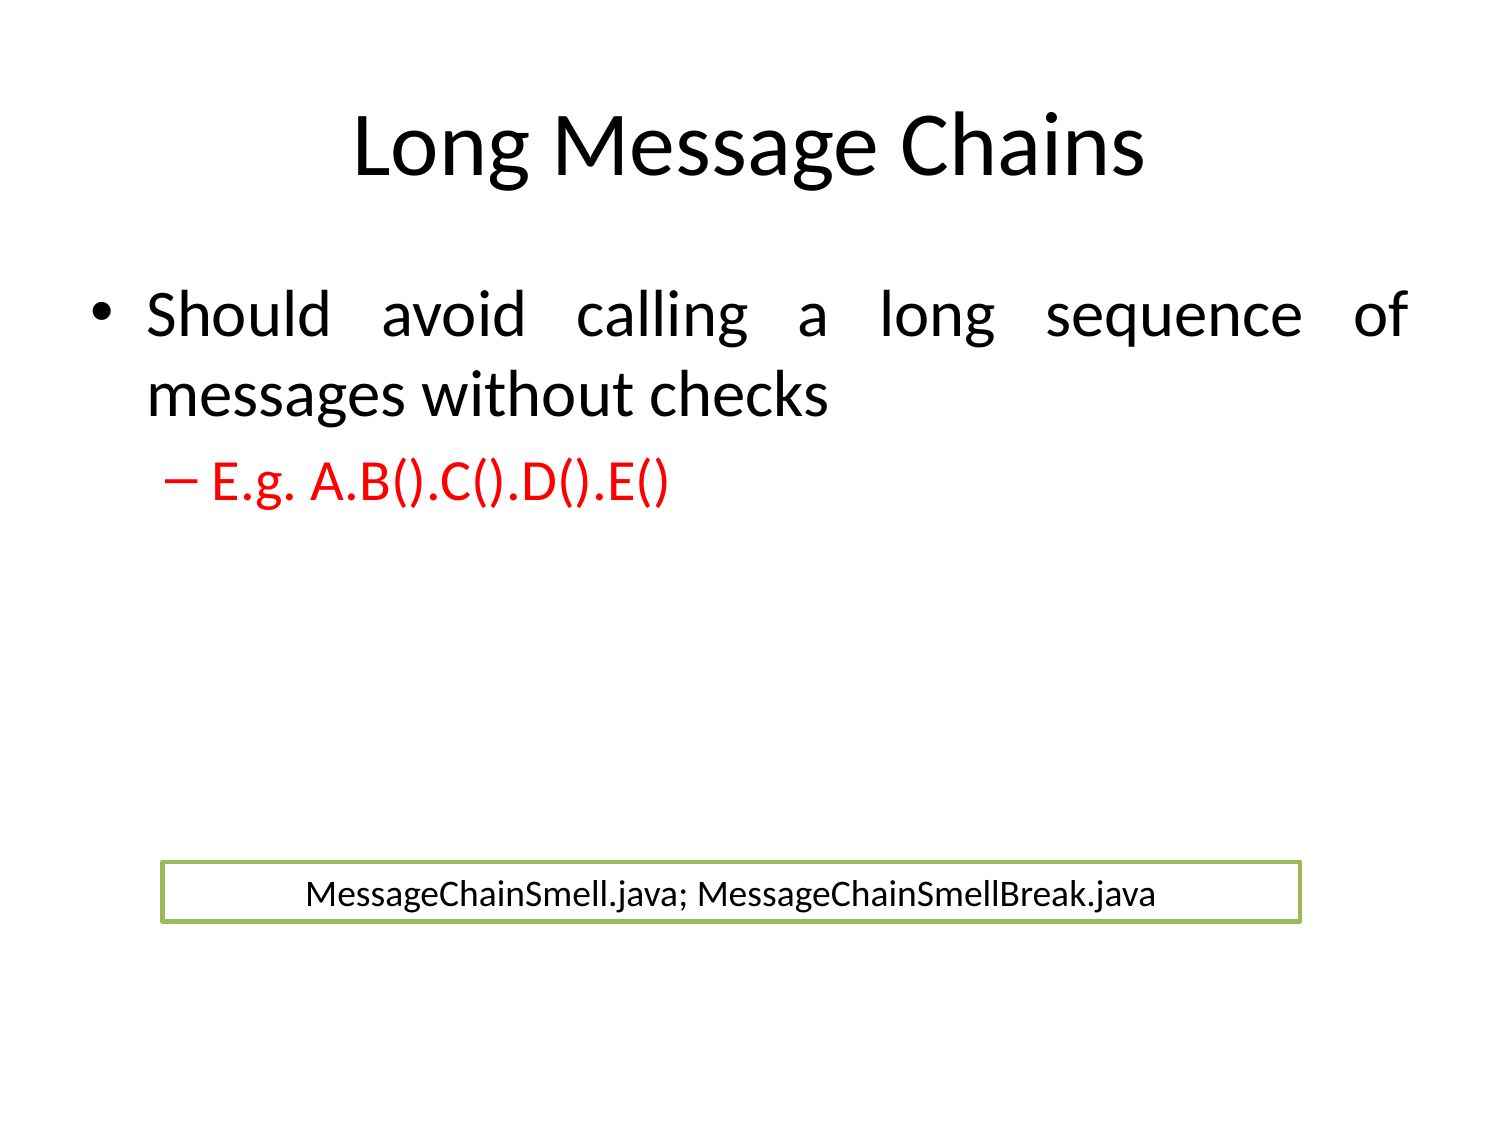

# Long Message Chains
Should avoid calling a long sequence of messages without checks
E.g. A.B().C().D().E()
MessageChainSmell.java; MessageChainSmellBreak.java